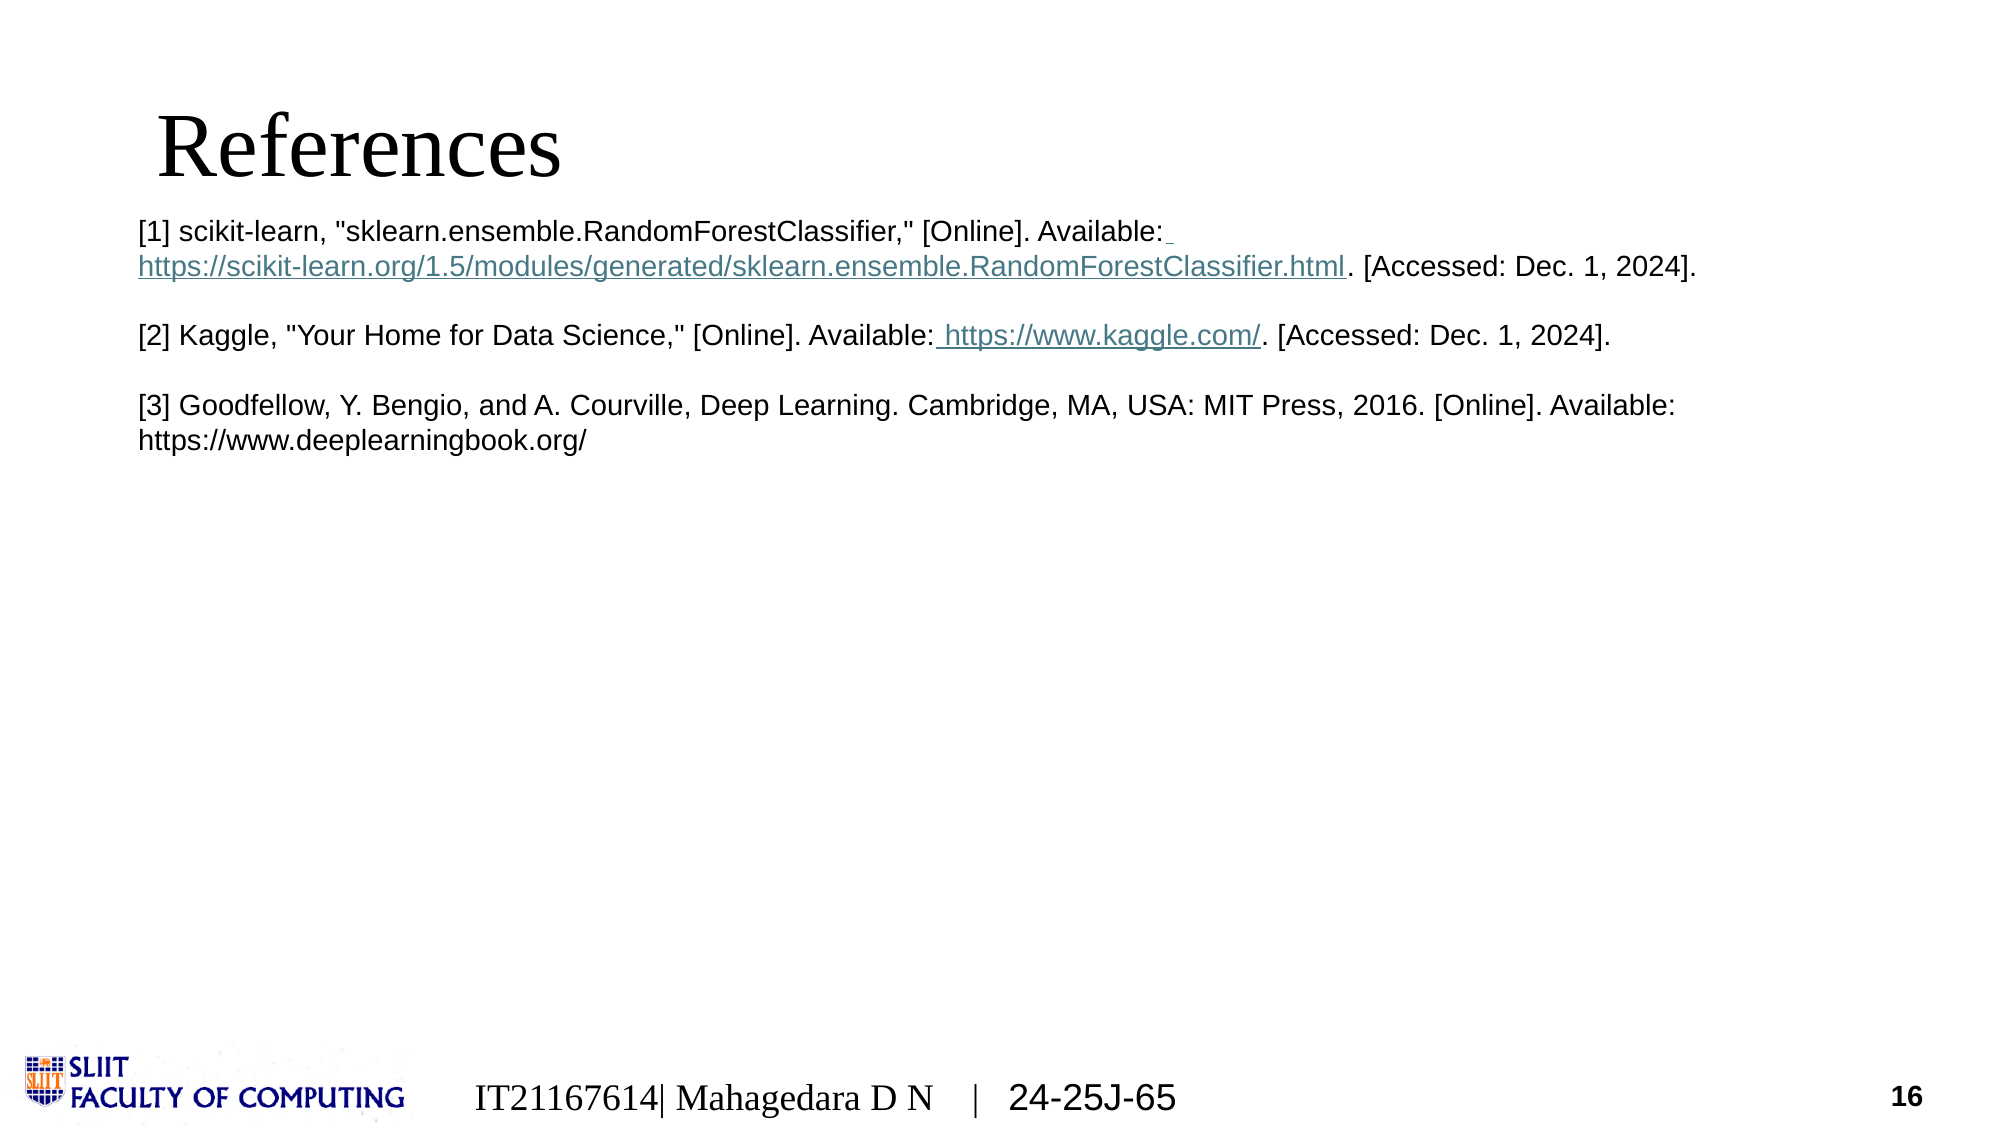

# References
[1] scikit-learn, "sklearn.ensemble.RandomForestClassifier," [Online]. Available: https://scikit-learn.org/1.5/modules/generated/sklearn.ensemble.RandomForestClassifier.html. [Accessed: Dec. 1, 2024].

[2] Kaggle, "Your Home for Data Science," [Online]. Available: https://www.kaggle.com/. [Accessed: Dec. 1, 2024].

[3] Goodfellow, Y. Bengio, and A. Courville, Deep Learning. Cambridge, MA, USA: MIT Press, 2016. [Online]. Available: https://www.deeplearningbook.org/

IT21167614| Mahagedara D N    |   24-25J-65